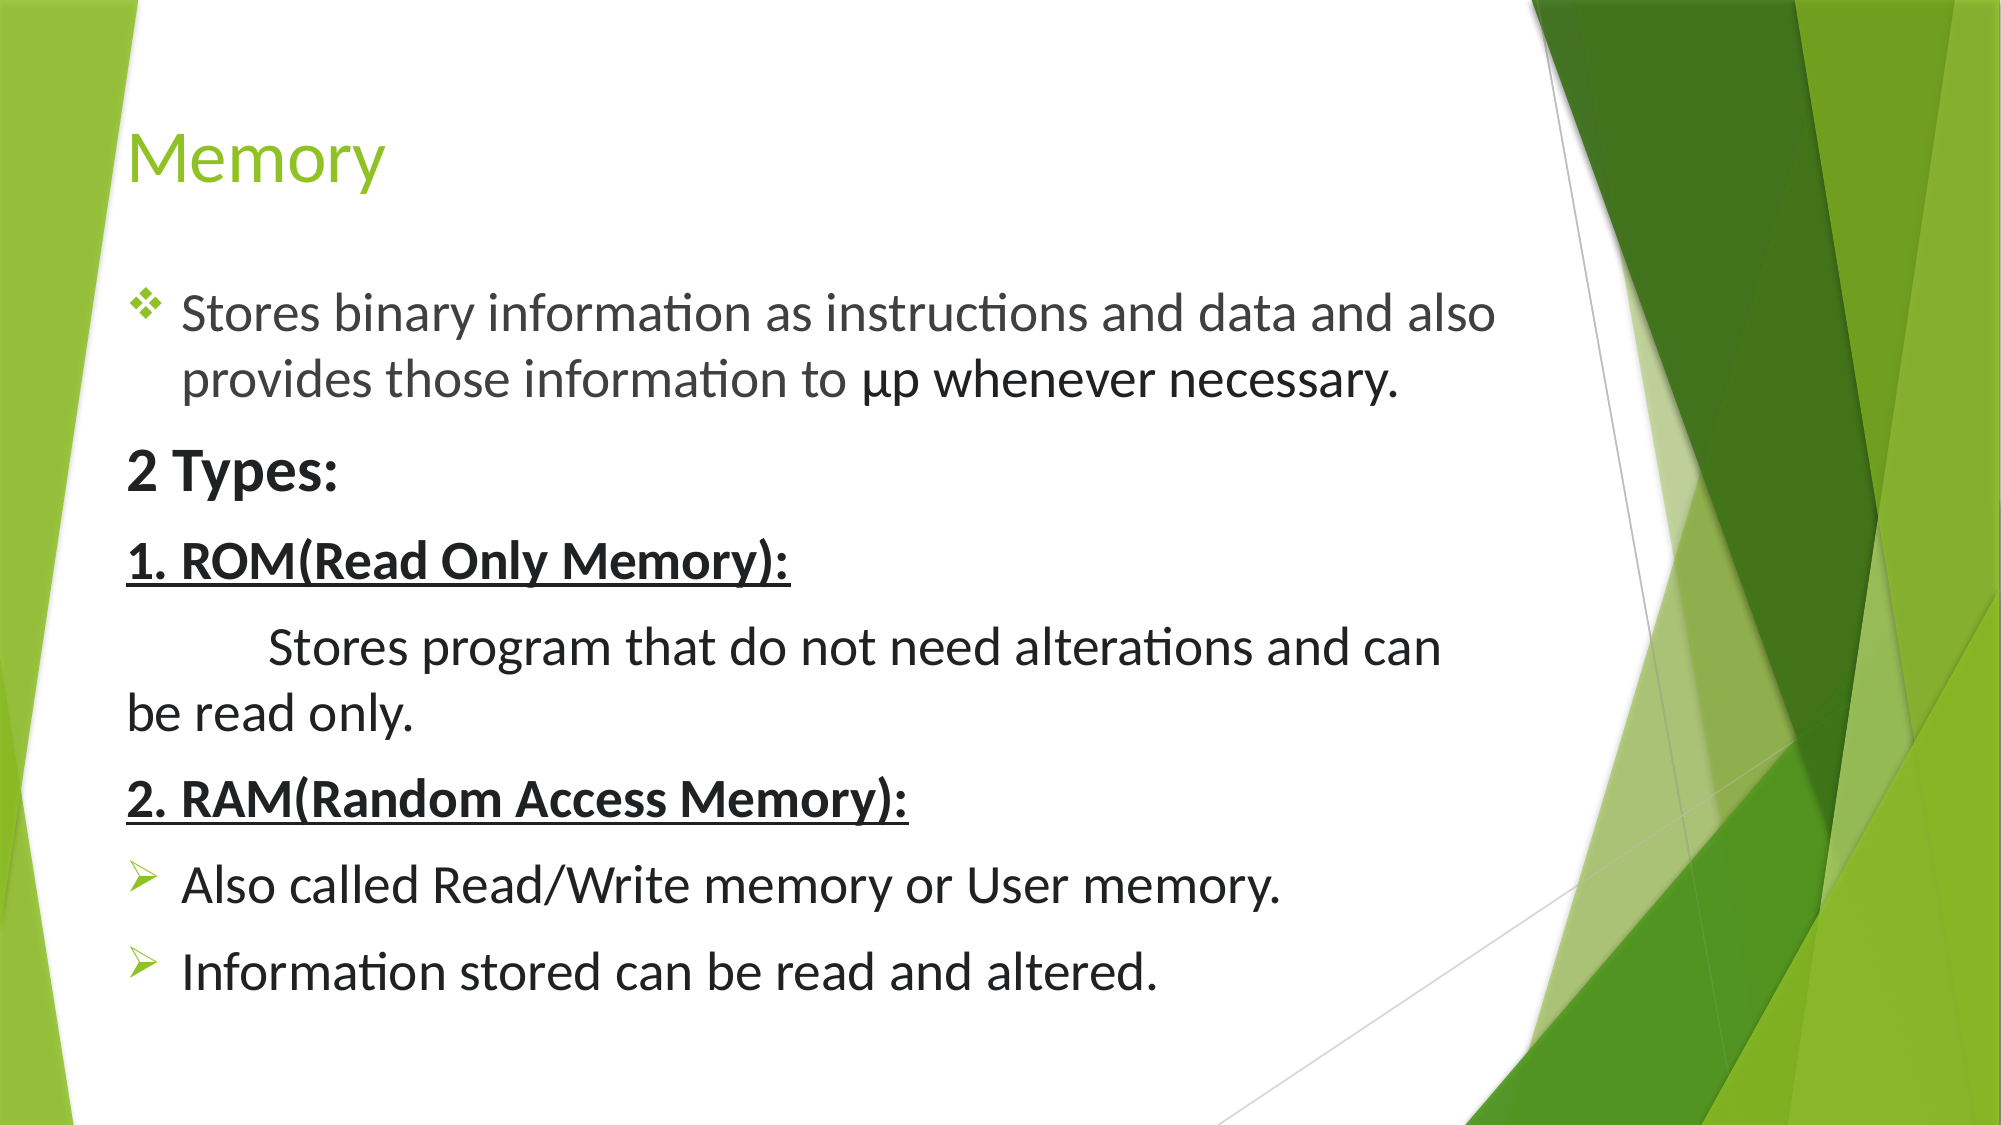

# Memory
Stores binary information as instructions and data and also provides those information to μp whenever necessary.
2 Types:
1. ROM(Read Only Memory):
	Stores program that do not need alterations and can be read only.
2. RAM(Random Access Memory):
	Also called Read/Write memory or User memory.
	Information stored can be read and altered.